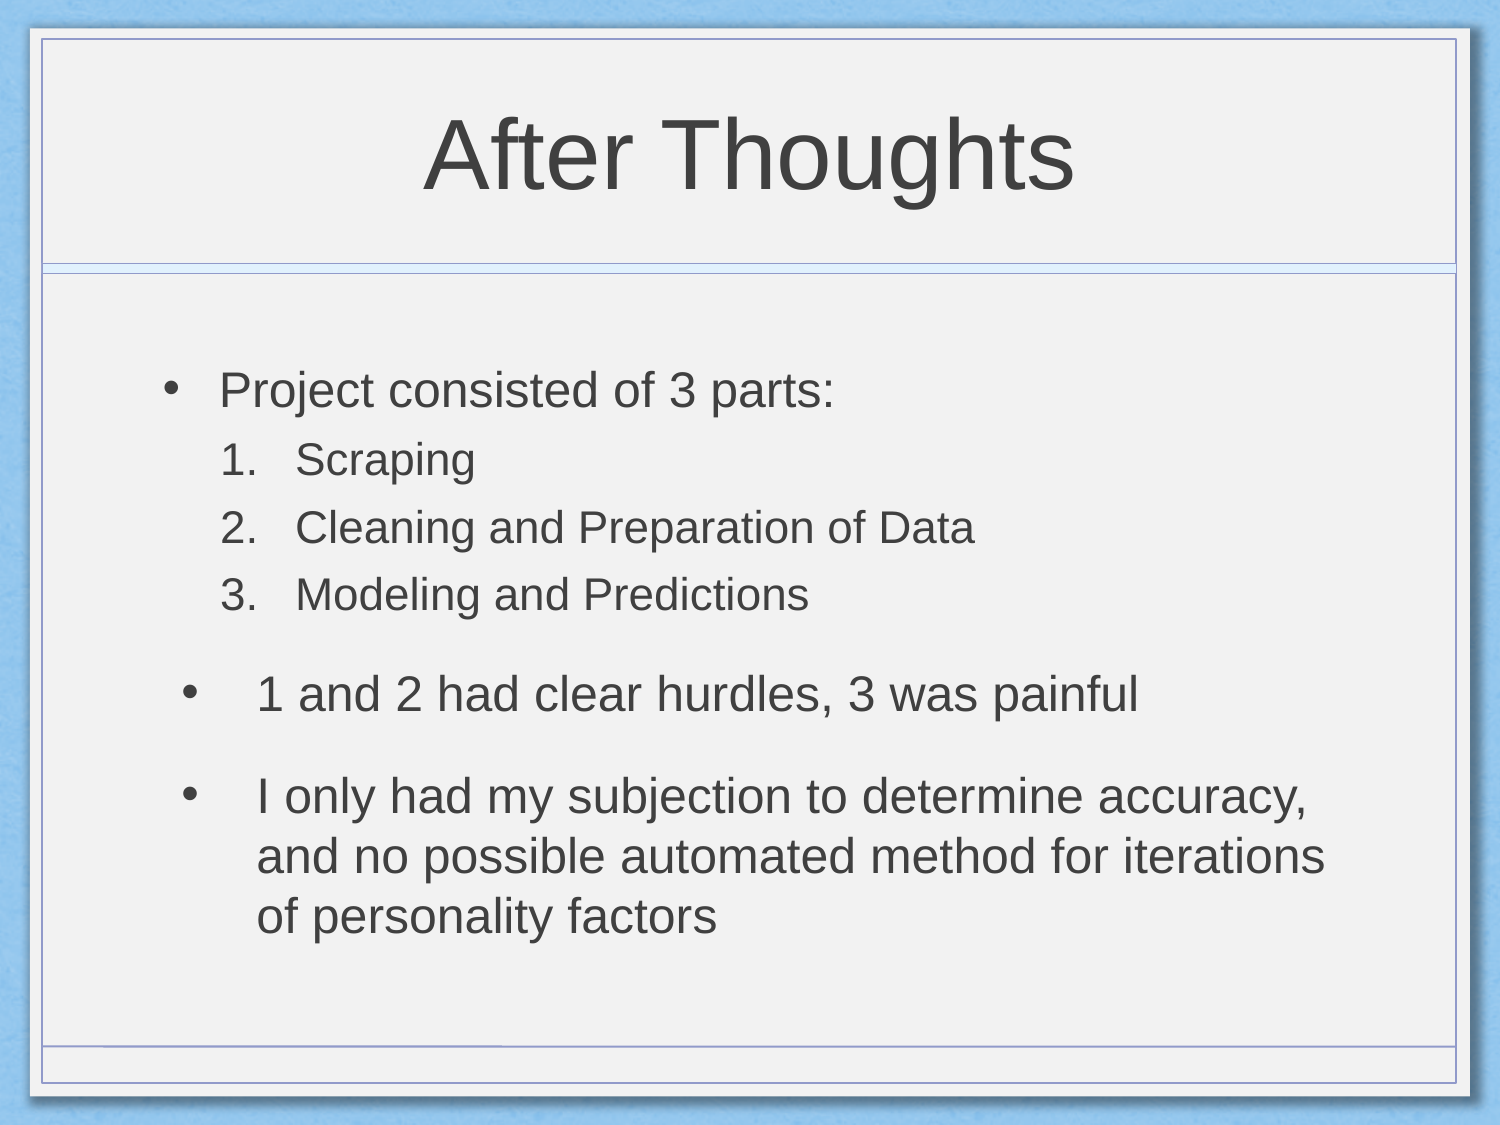

# After Thoughts
Project consisted of 3 parts:
Scraping
Cleaning and Preparation of Data
Modeling and Predictions
1 and 2 had clear hurdles, 3 was painful
I only had my subjection to determine accuracy, and no possible automated method for iterations of personality factors